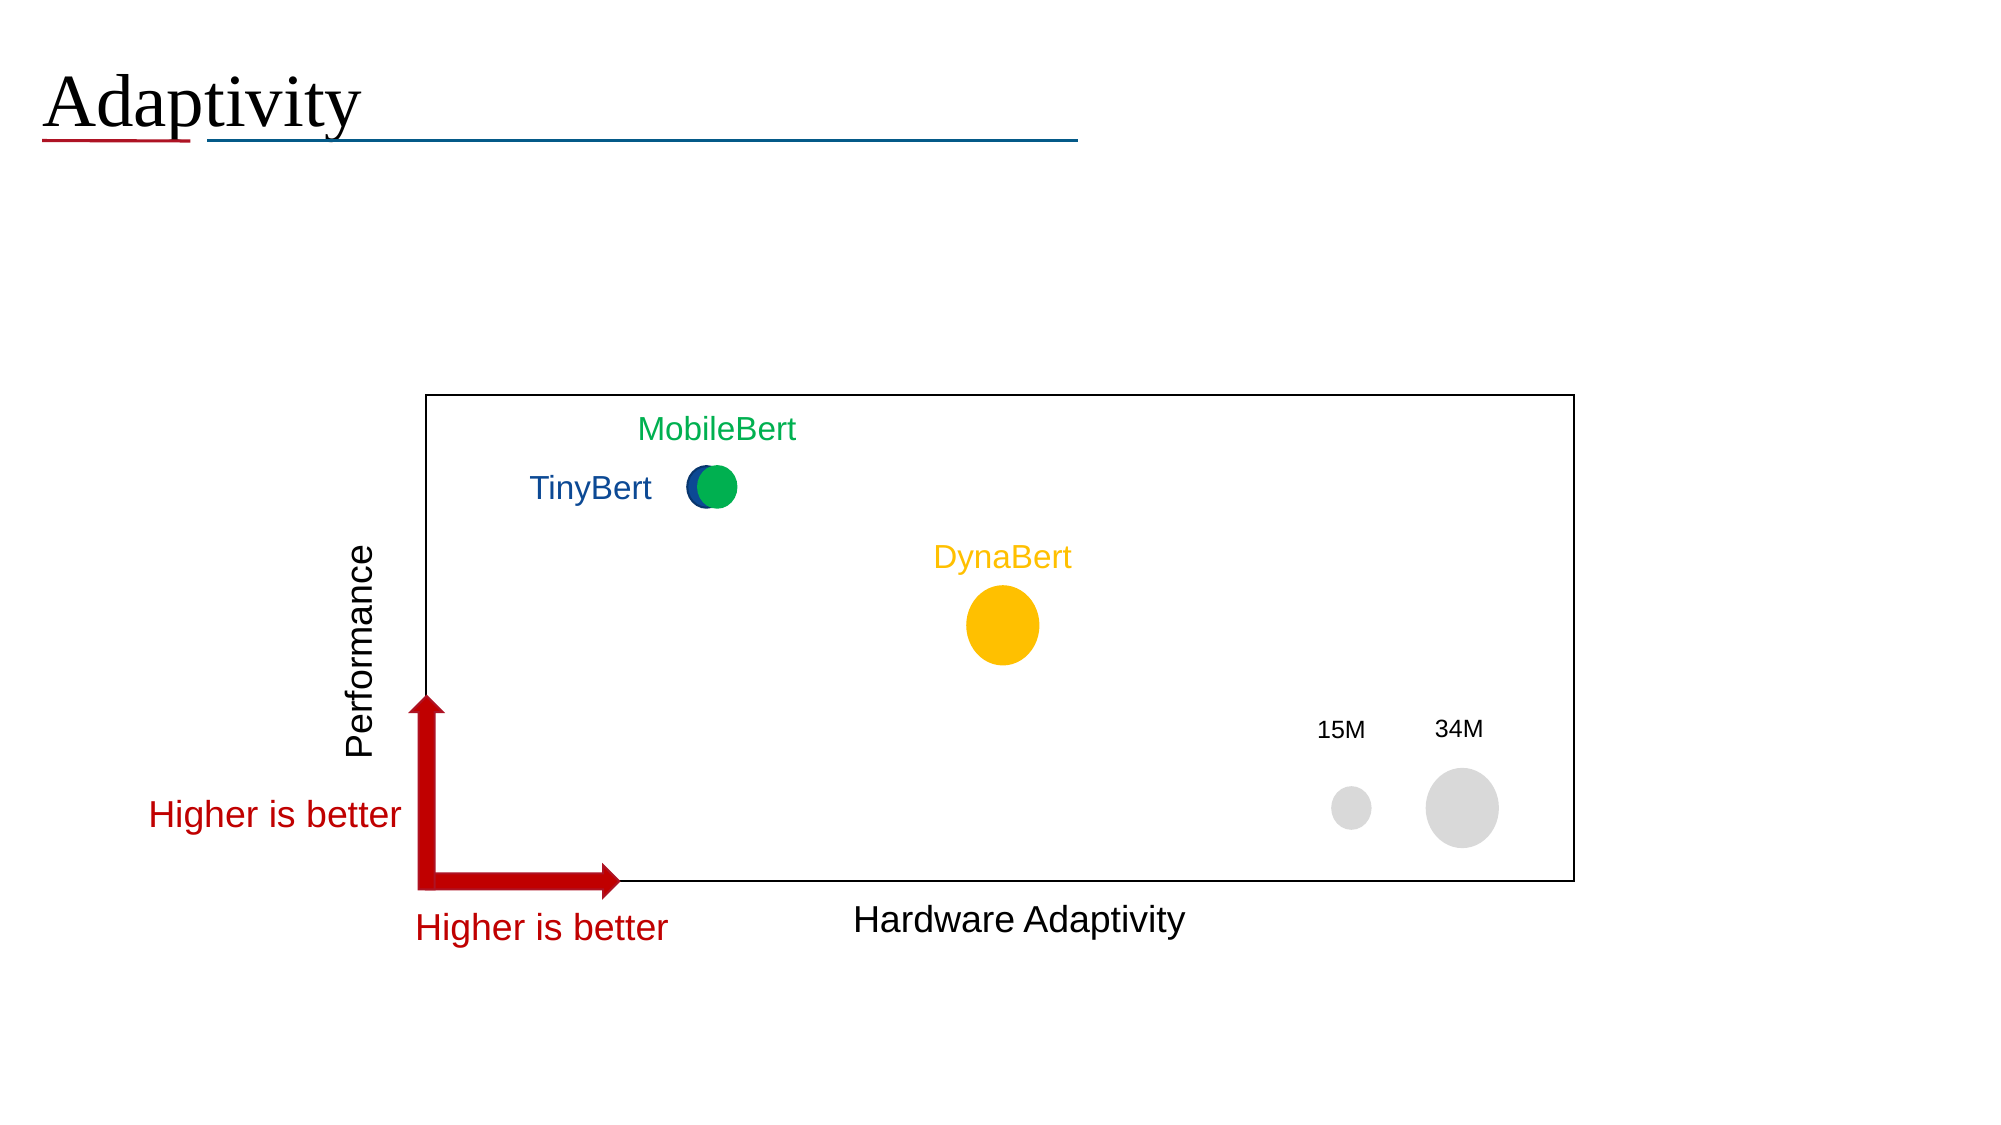

# Adaptivity

MobileBert
TinyBert

DynaBert

Performance

34M
15M

Higher is better

Hardware Adaptivity
Higher is better